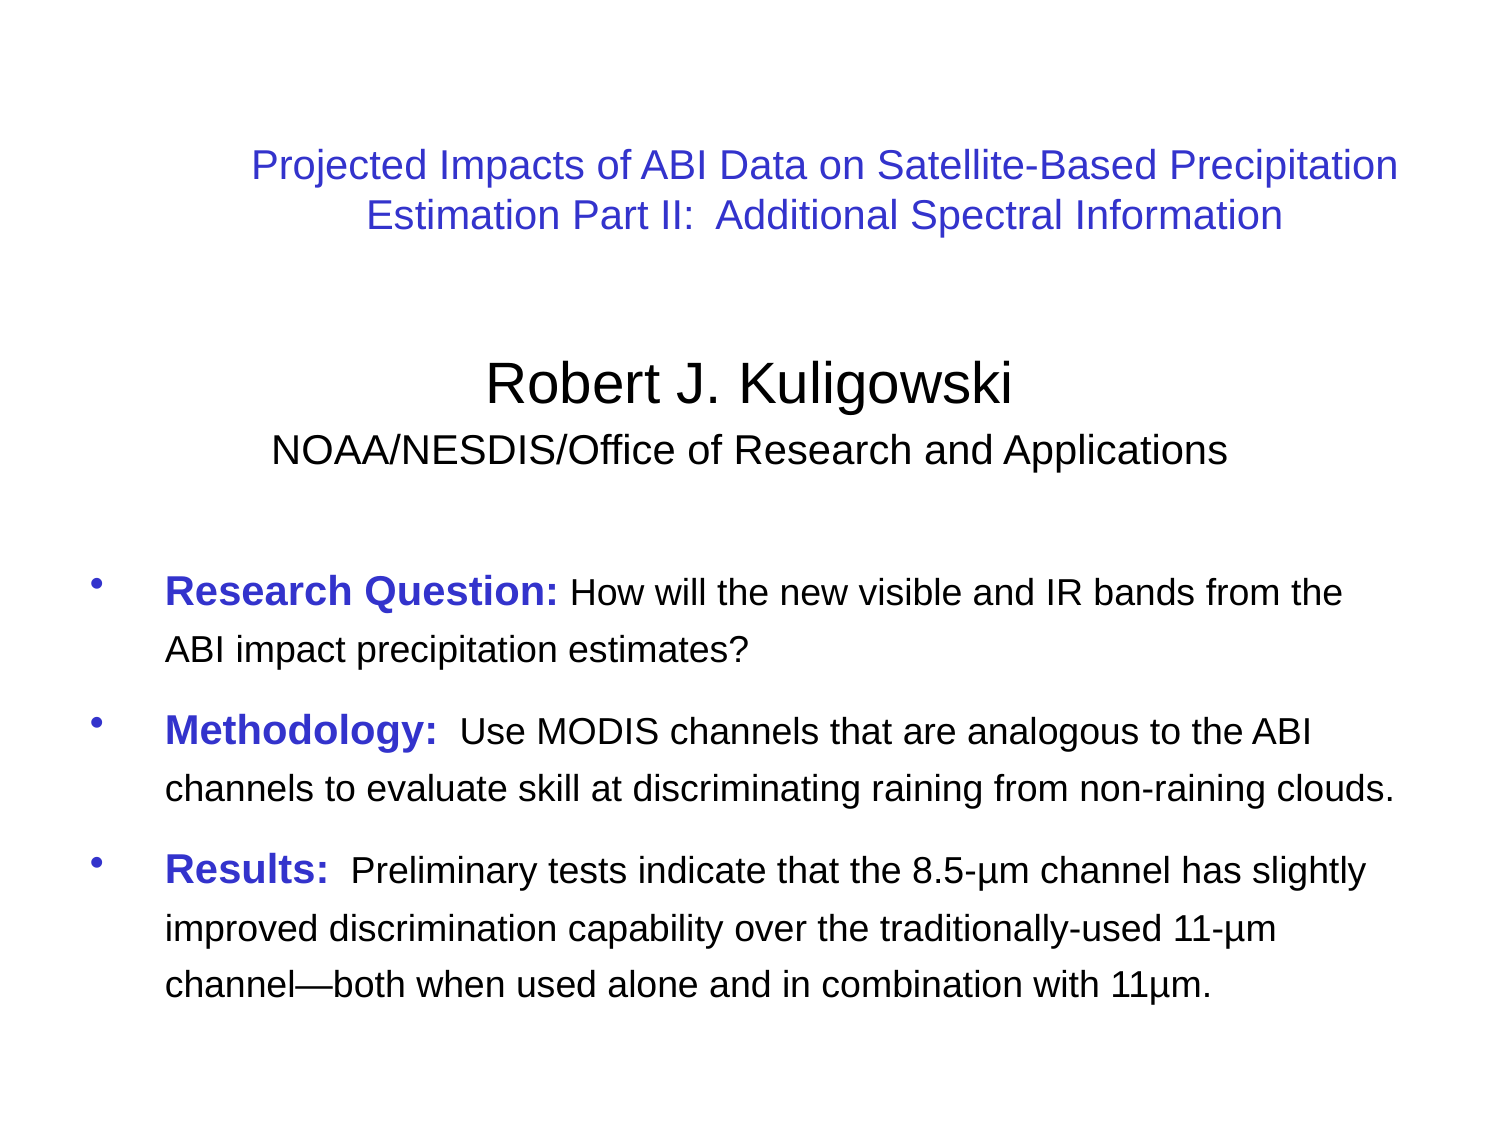

# Projected Impacts of ABI Data on Satellite-Based Precipitation Estimation Part II:  Additional Spectral Information
Robert J. Kuligowski
NOAA/NESDIS/Office of Research and Applications
Research Question: How will the new visible and IR bands from the ABI impact precipitation estimates?
Methodology:  Use MODIS channels that are analogous to the ABI channels to evaluate skill at discriminating raining from non-raining clouds.
Results:  Preliminary tests indicate that the 8.5-µm channel has slightly improved discrimination capability over the traditionally-used 11-µm channel—both when used alone and in combination with 11µm.